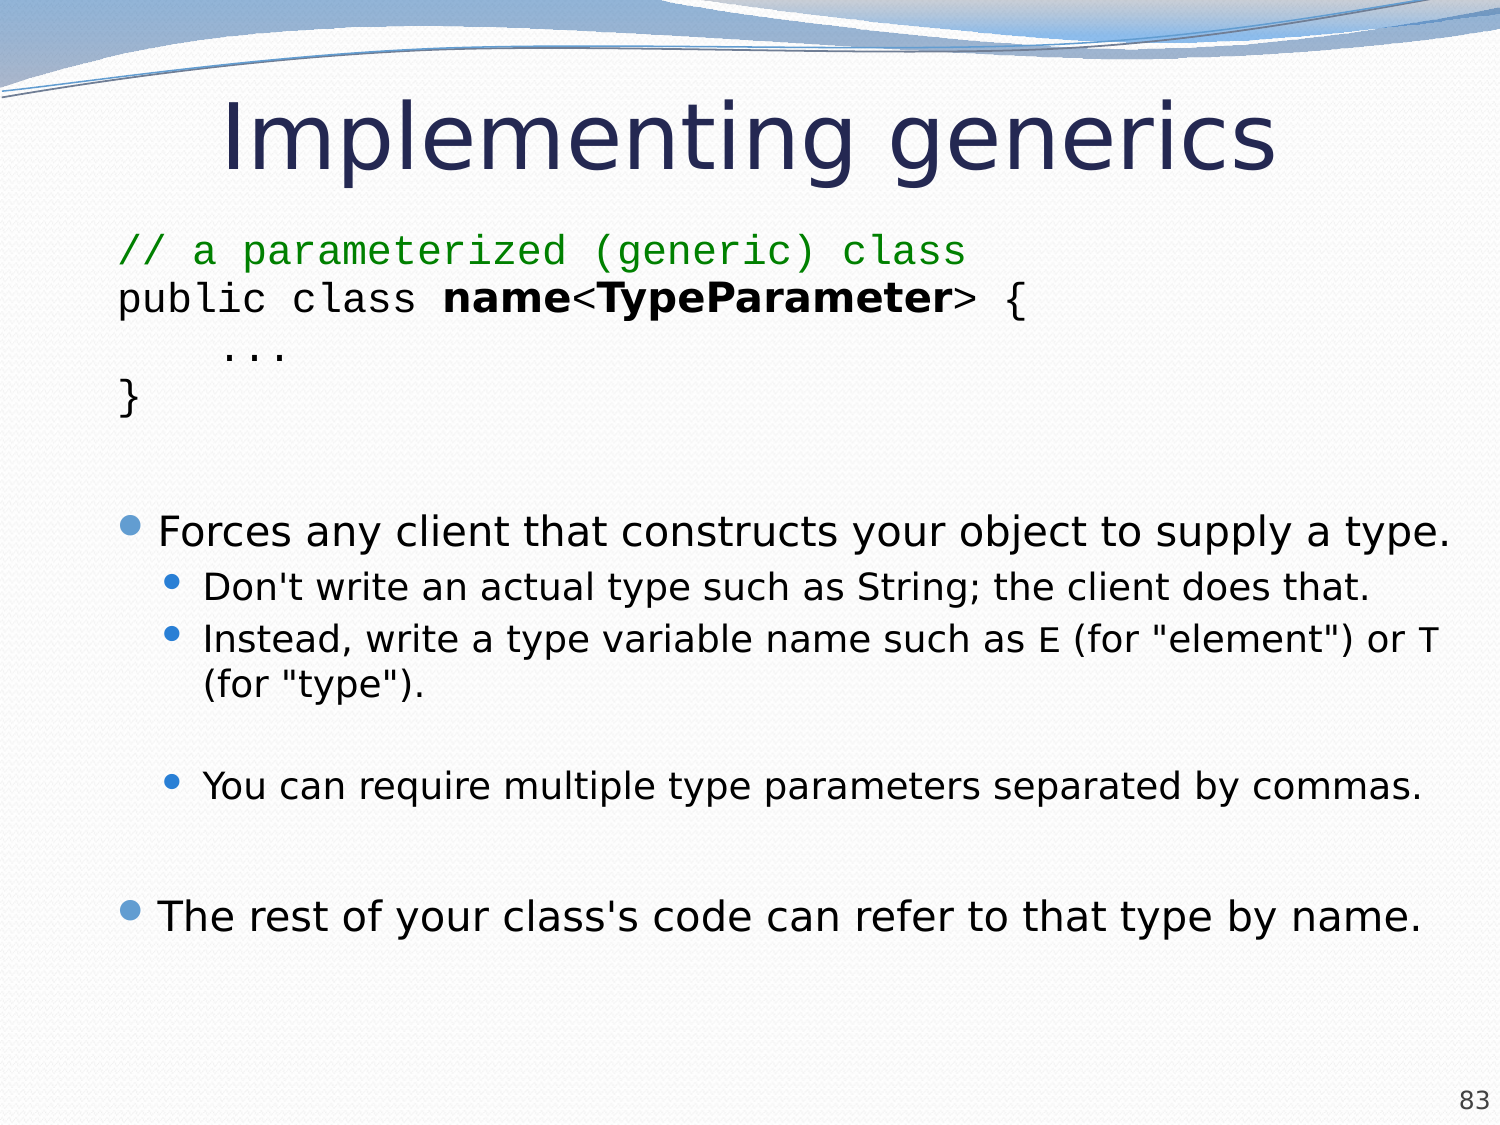

# Implementing generics
// a parameterized (generic) class
public class name<TypeParameter> {
    ...
}

Forces any client that constructs your object to supply a type.
Don't write an actual type such as String; the client does that.
Instead, write a type variable name such as E (for "element") or T (for "type").

You can require multiple type parameters separated by commas.

The rest of your class's code can refer to that type by name.